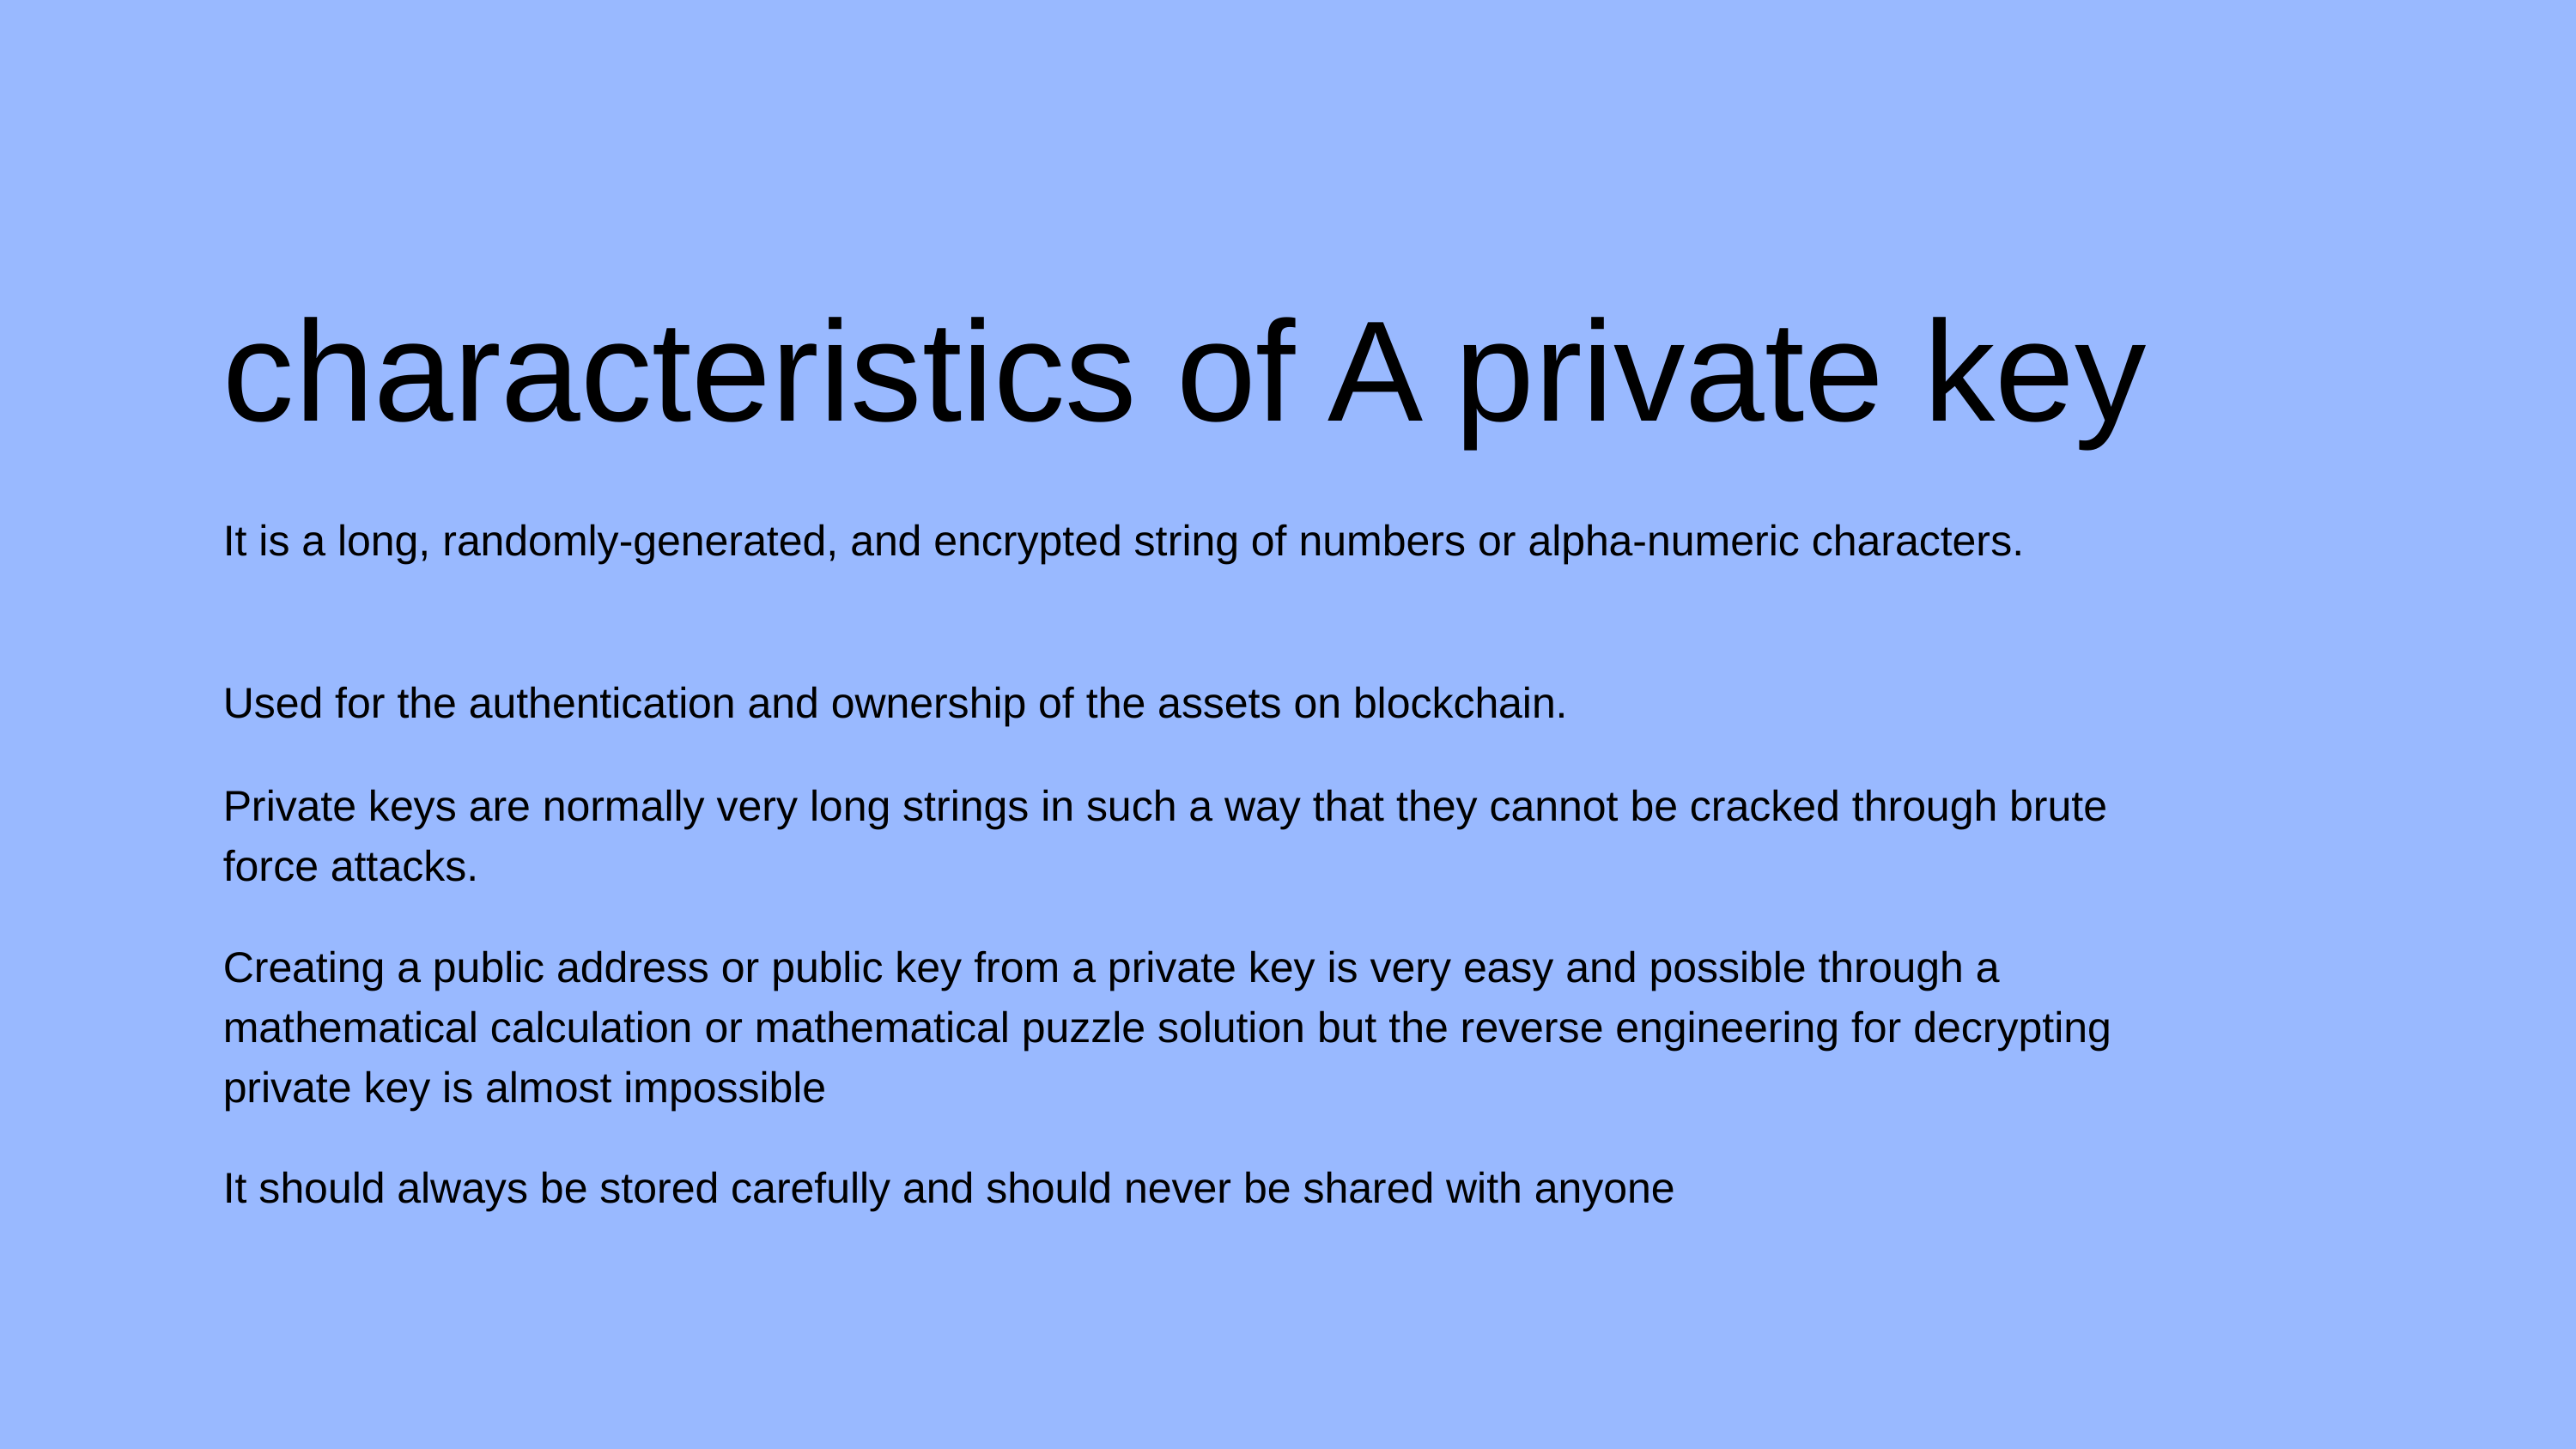

characteristics of A private key
It is a long, randomly-generated, and encrypted string of numbers or alpha-numeric characters.
Used for the authentication and ownership of the assets on blockchain.
Private keys are normally very long strings in such a way that they cannot be cracked through brute force attacks.
Creating a public address or public key from a private key is very easy and possible through a mathematical calculation or mathematical puzzle solution but the reverse engineering for decrypting private key is almost impossible
It should always be stored carefully and should never be shared with anyone